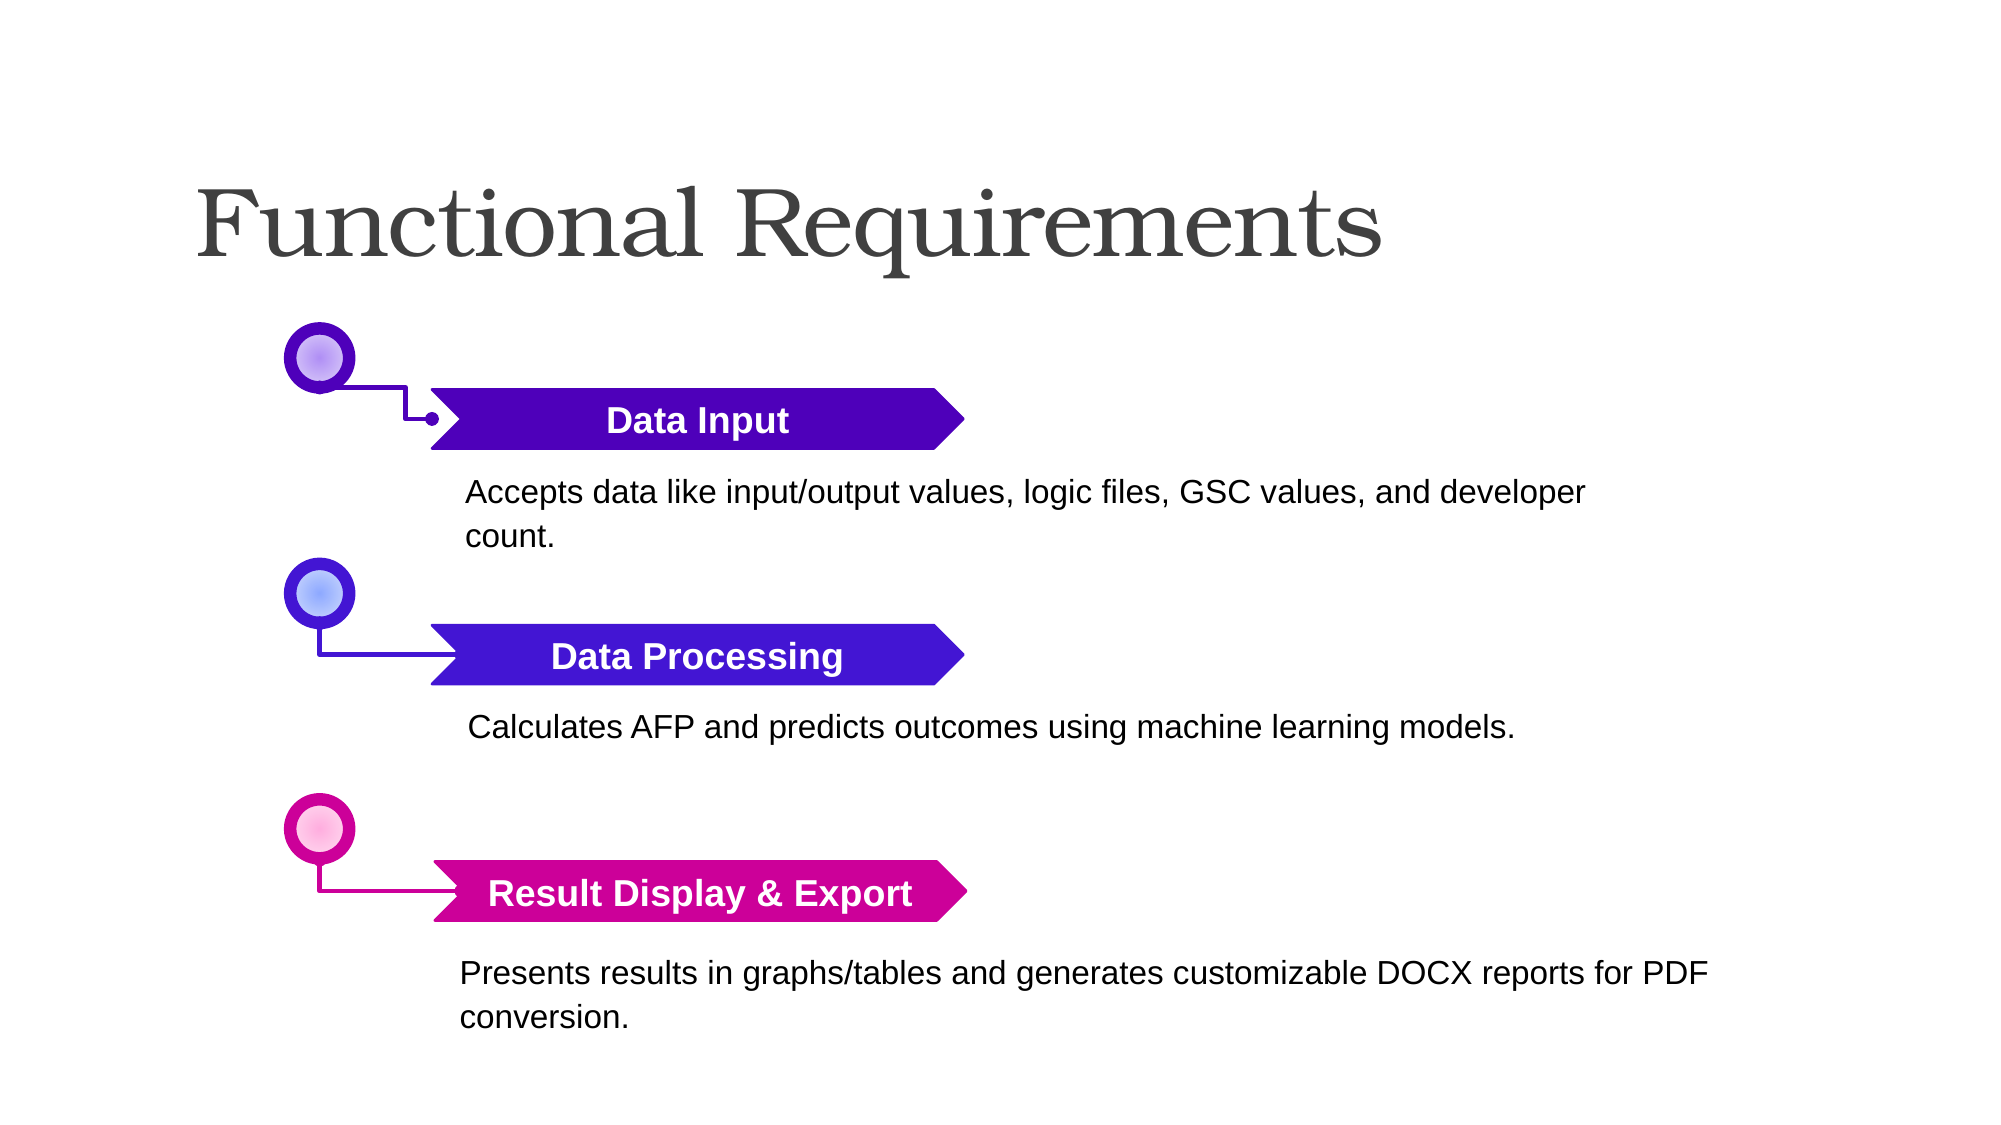

# Functional Requirements

Data Input
Accepts data like input/output values, logic files, GSC values, and developer count.

Data Processing
Calculates AFP and predicts outcomes using machine learning models.

Result Display & Export
Presents results in graphs/tables and generates customizable DOCX reports for PDF conversion.